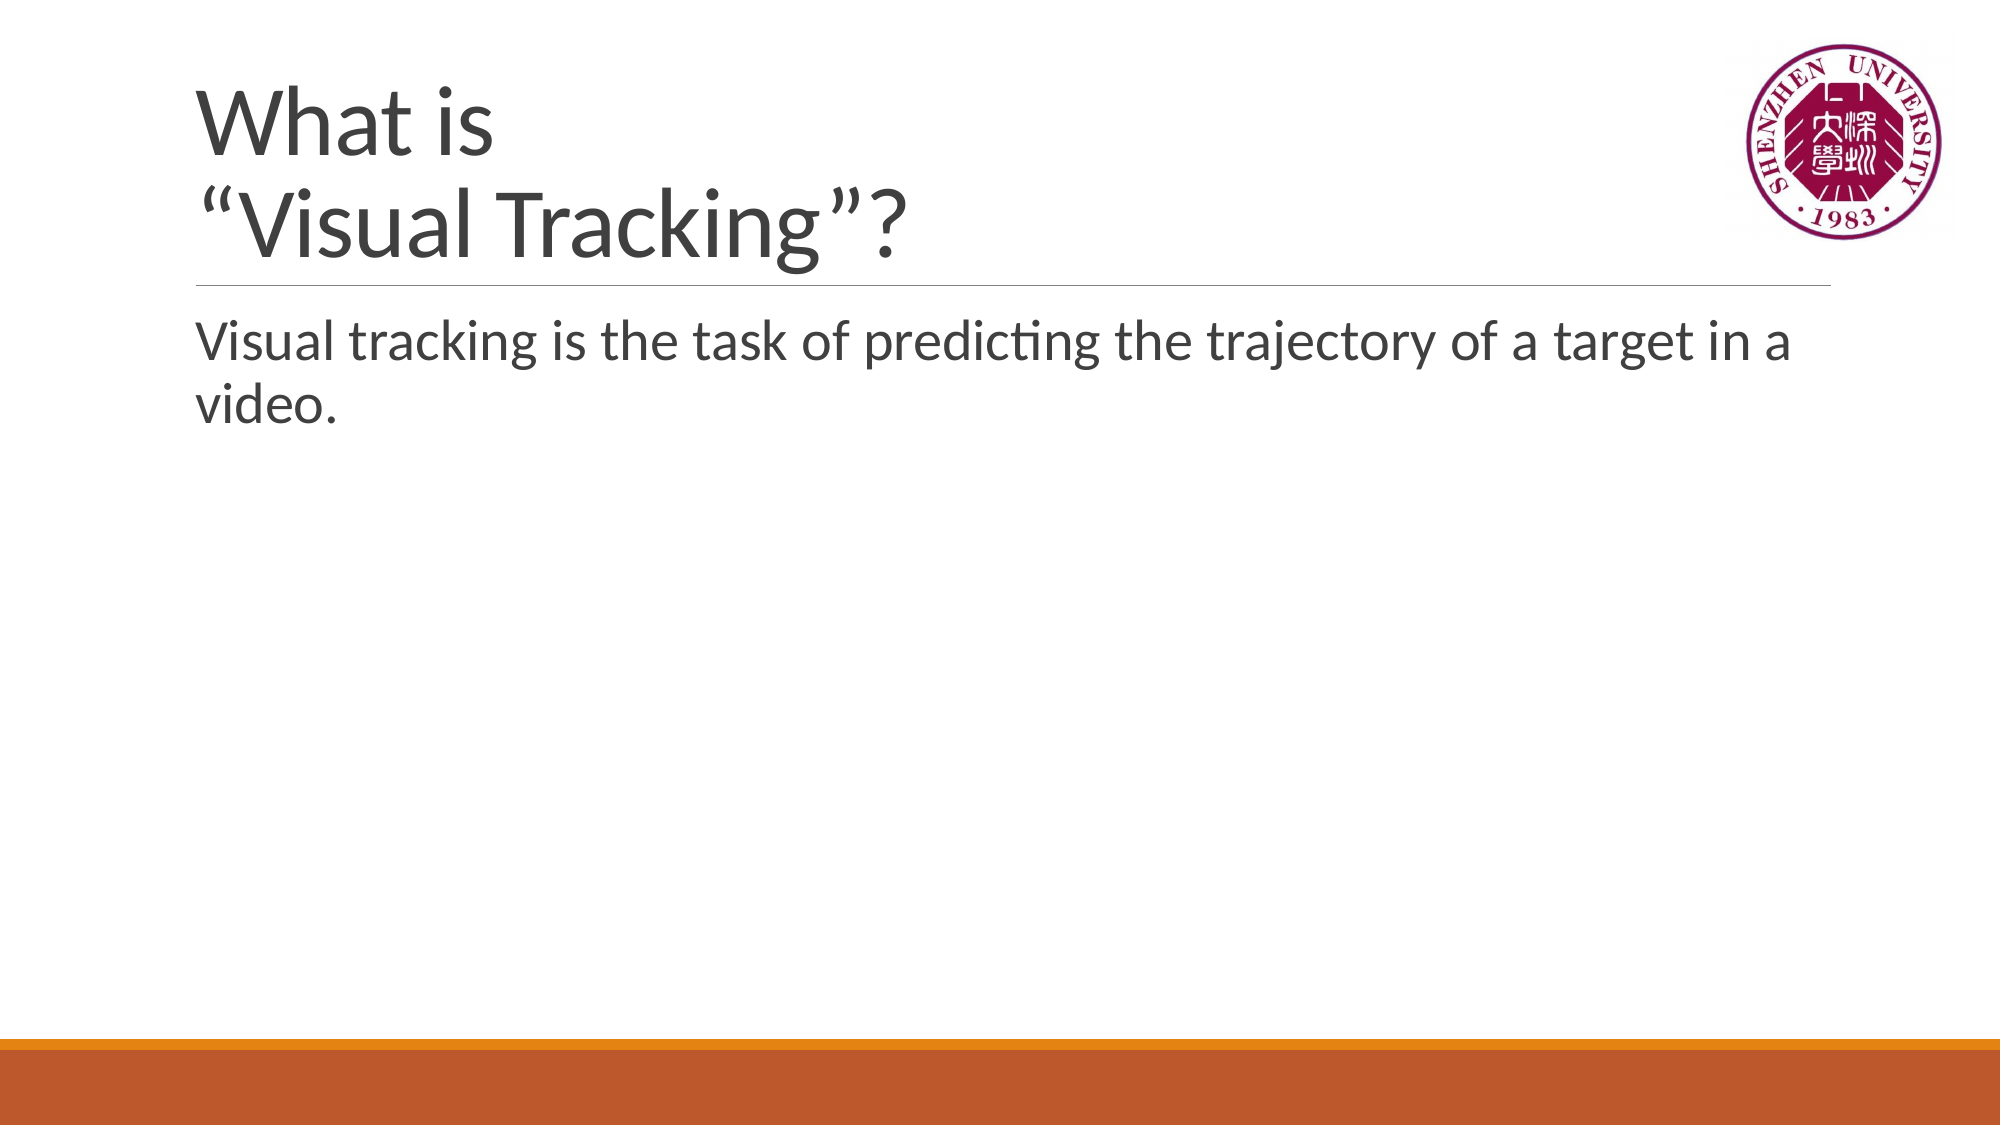

# What is “Visual Tracking”?
Visual tracking is the task of predicting the trajectory of a target in a video.